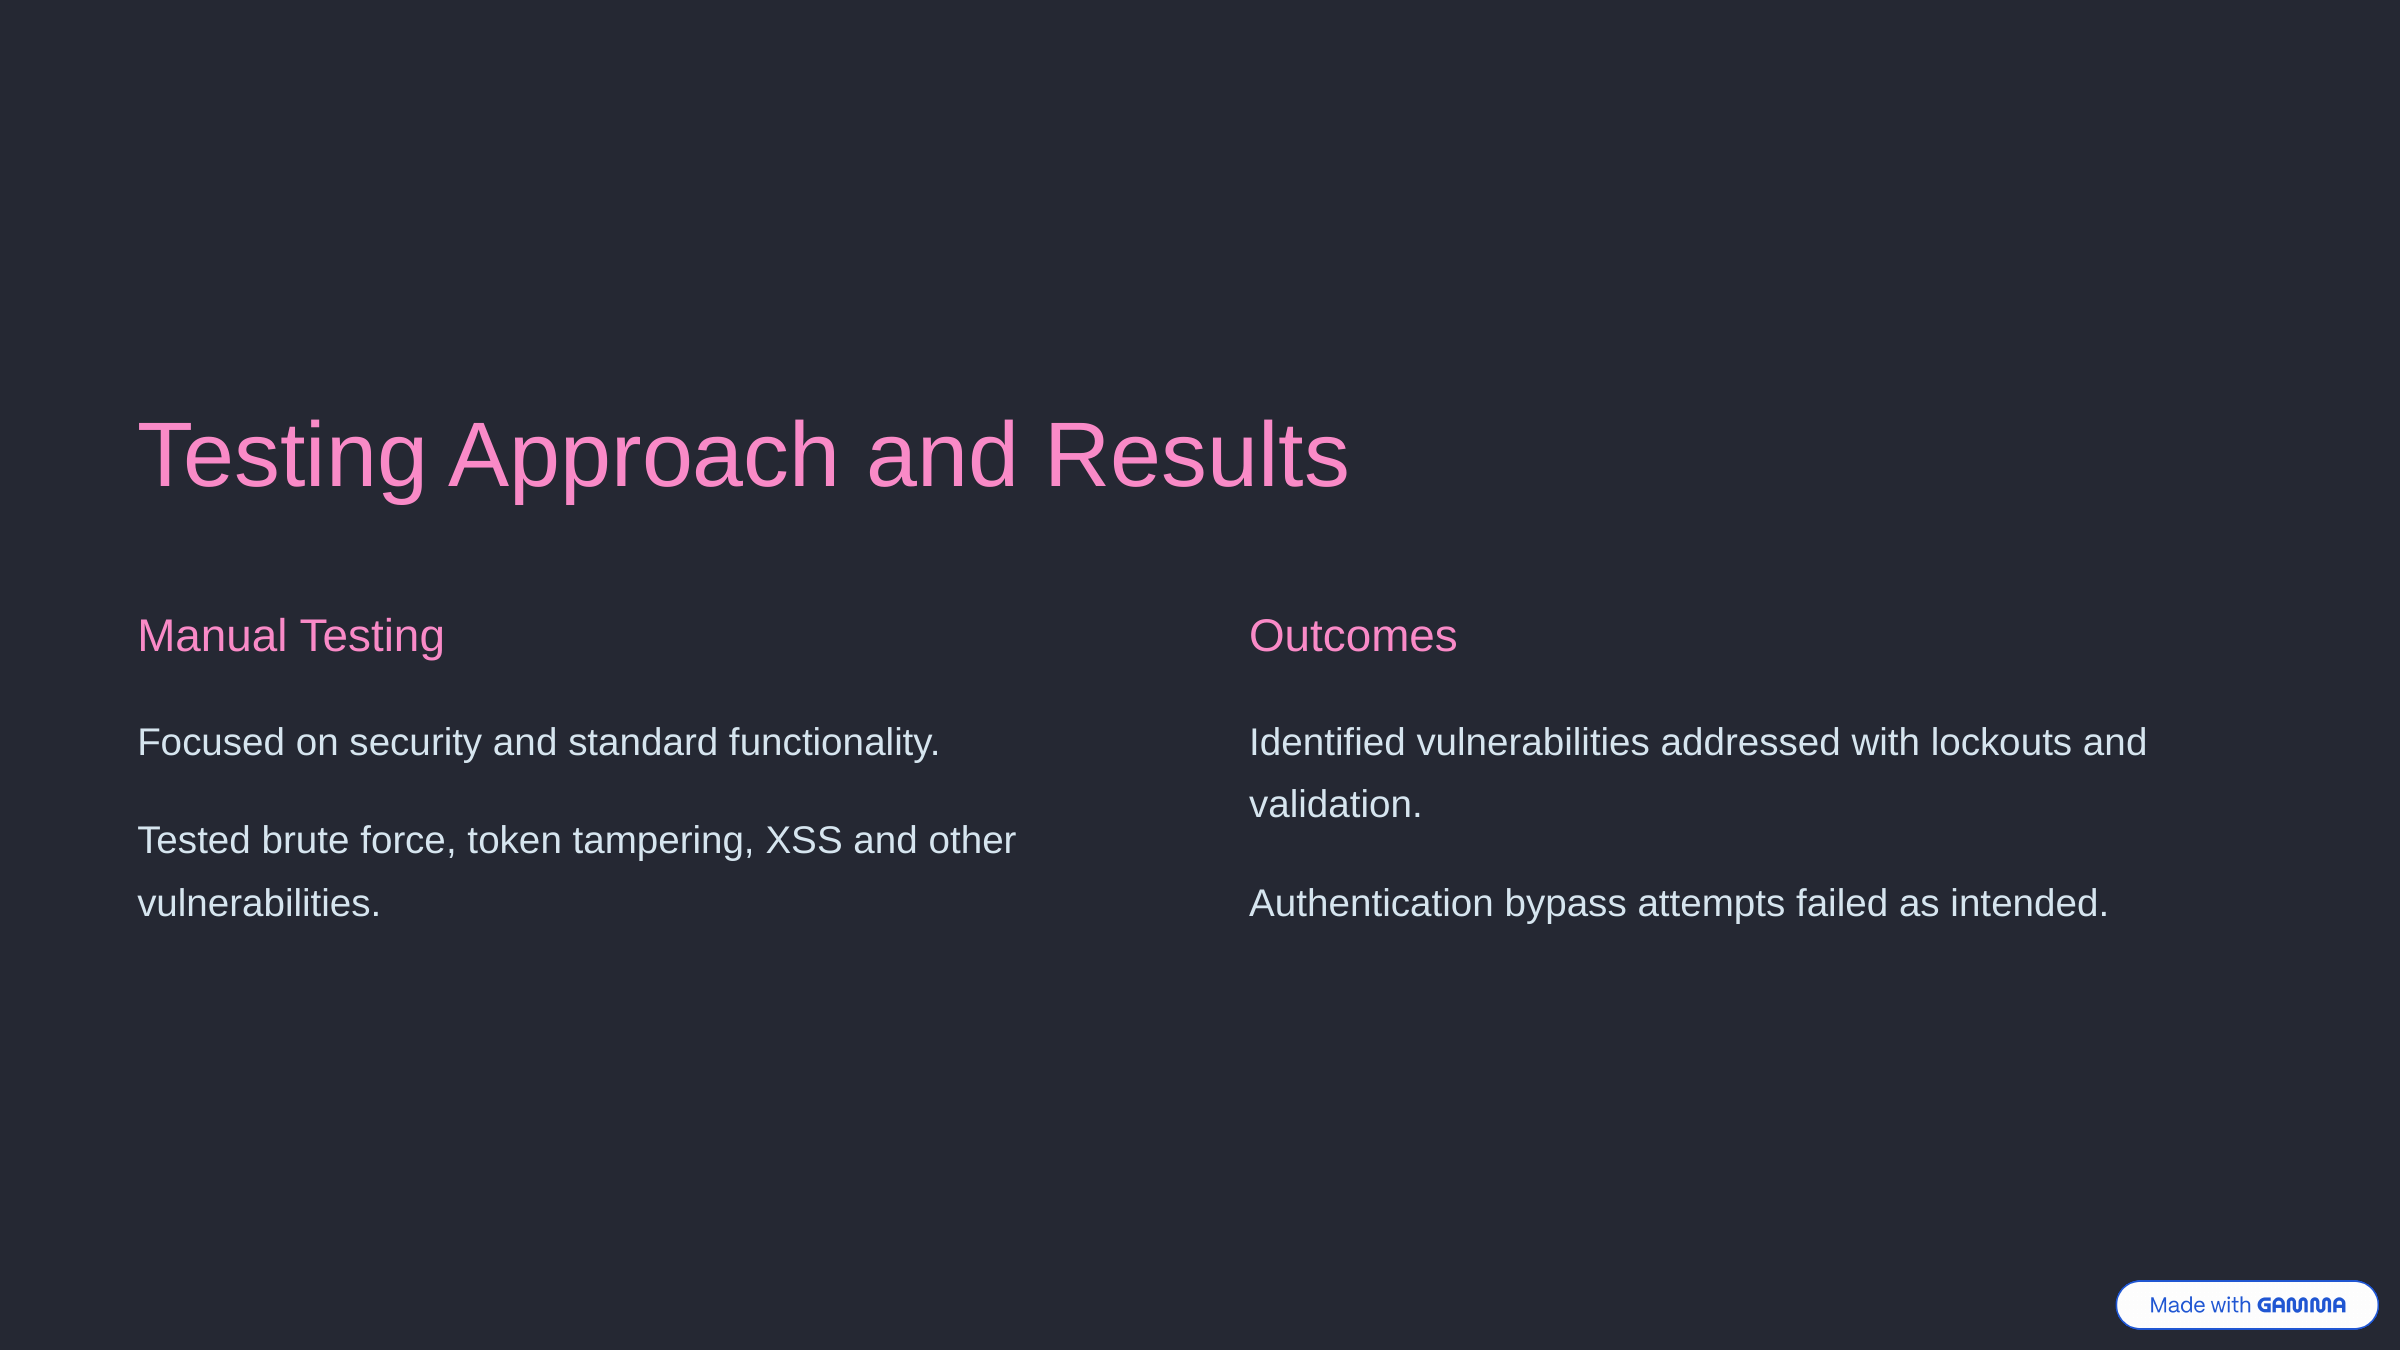

Testing Approach and Results
Manual Testing
Outcomes
Focused on security and standard functionality.
Identified vulnerabilities addressed with lockouts and validation.
Tested brute force, token tampering, XSS and other vulnerabilities.
Authentication bypass attempts failed as intended.